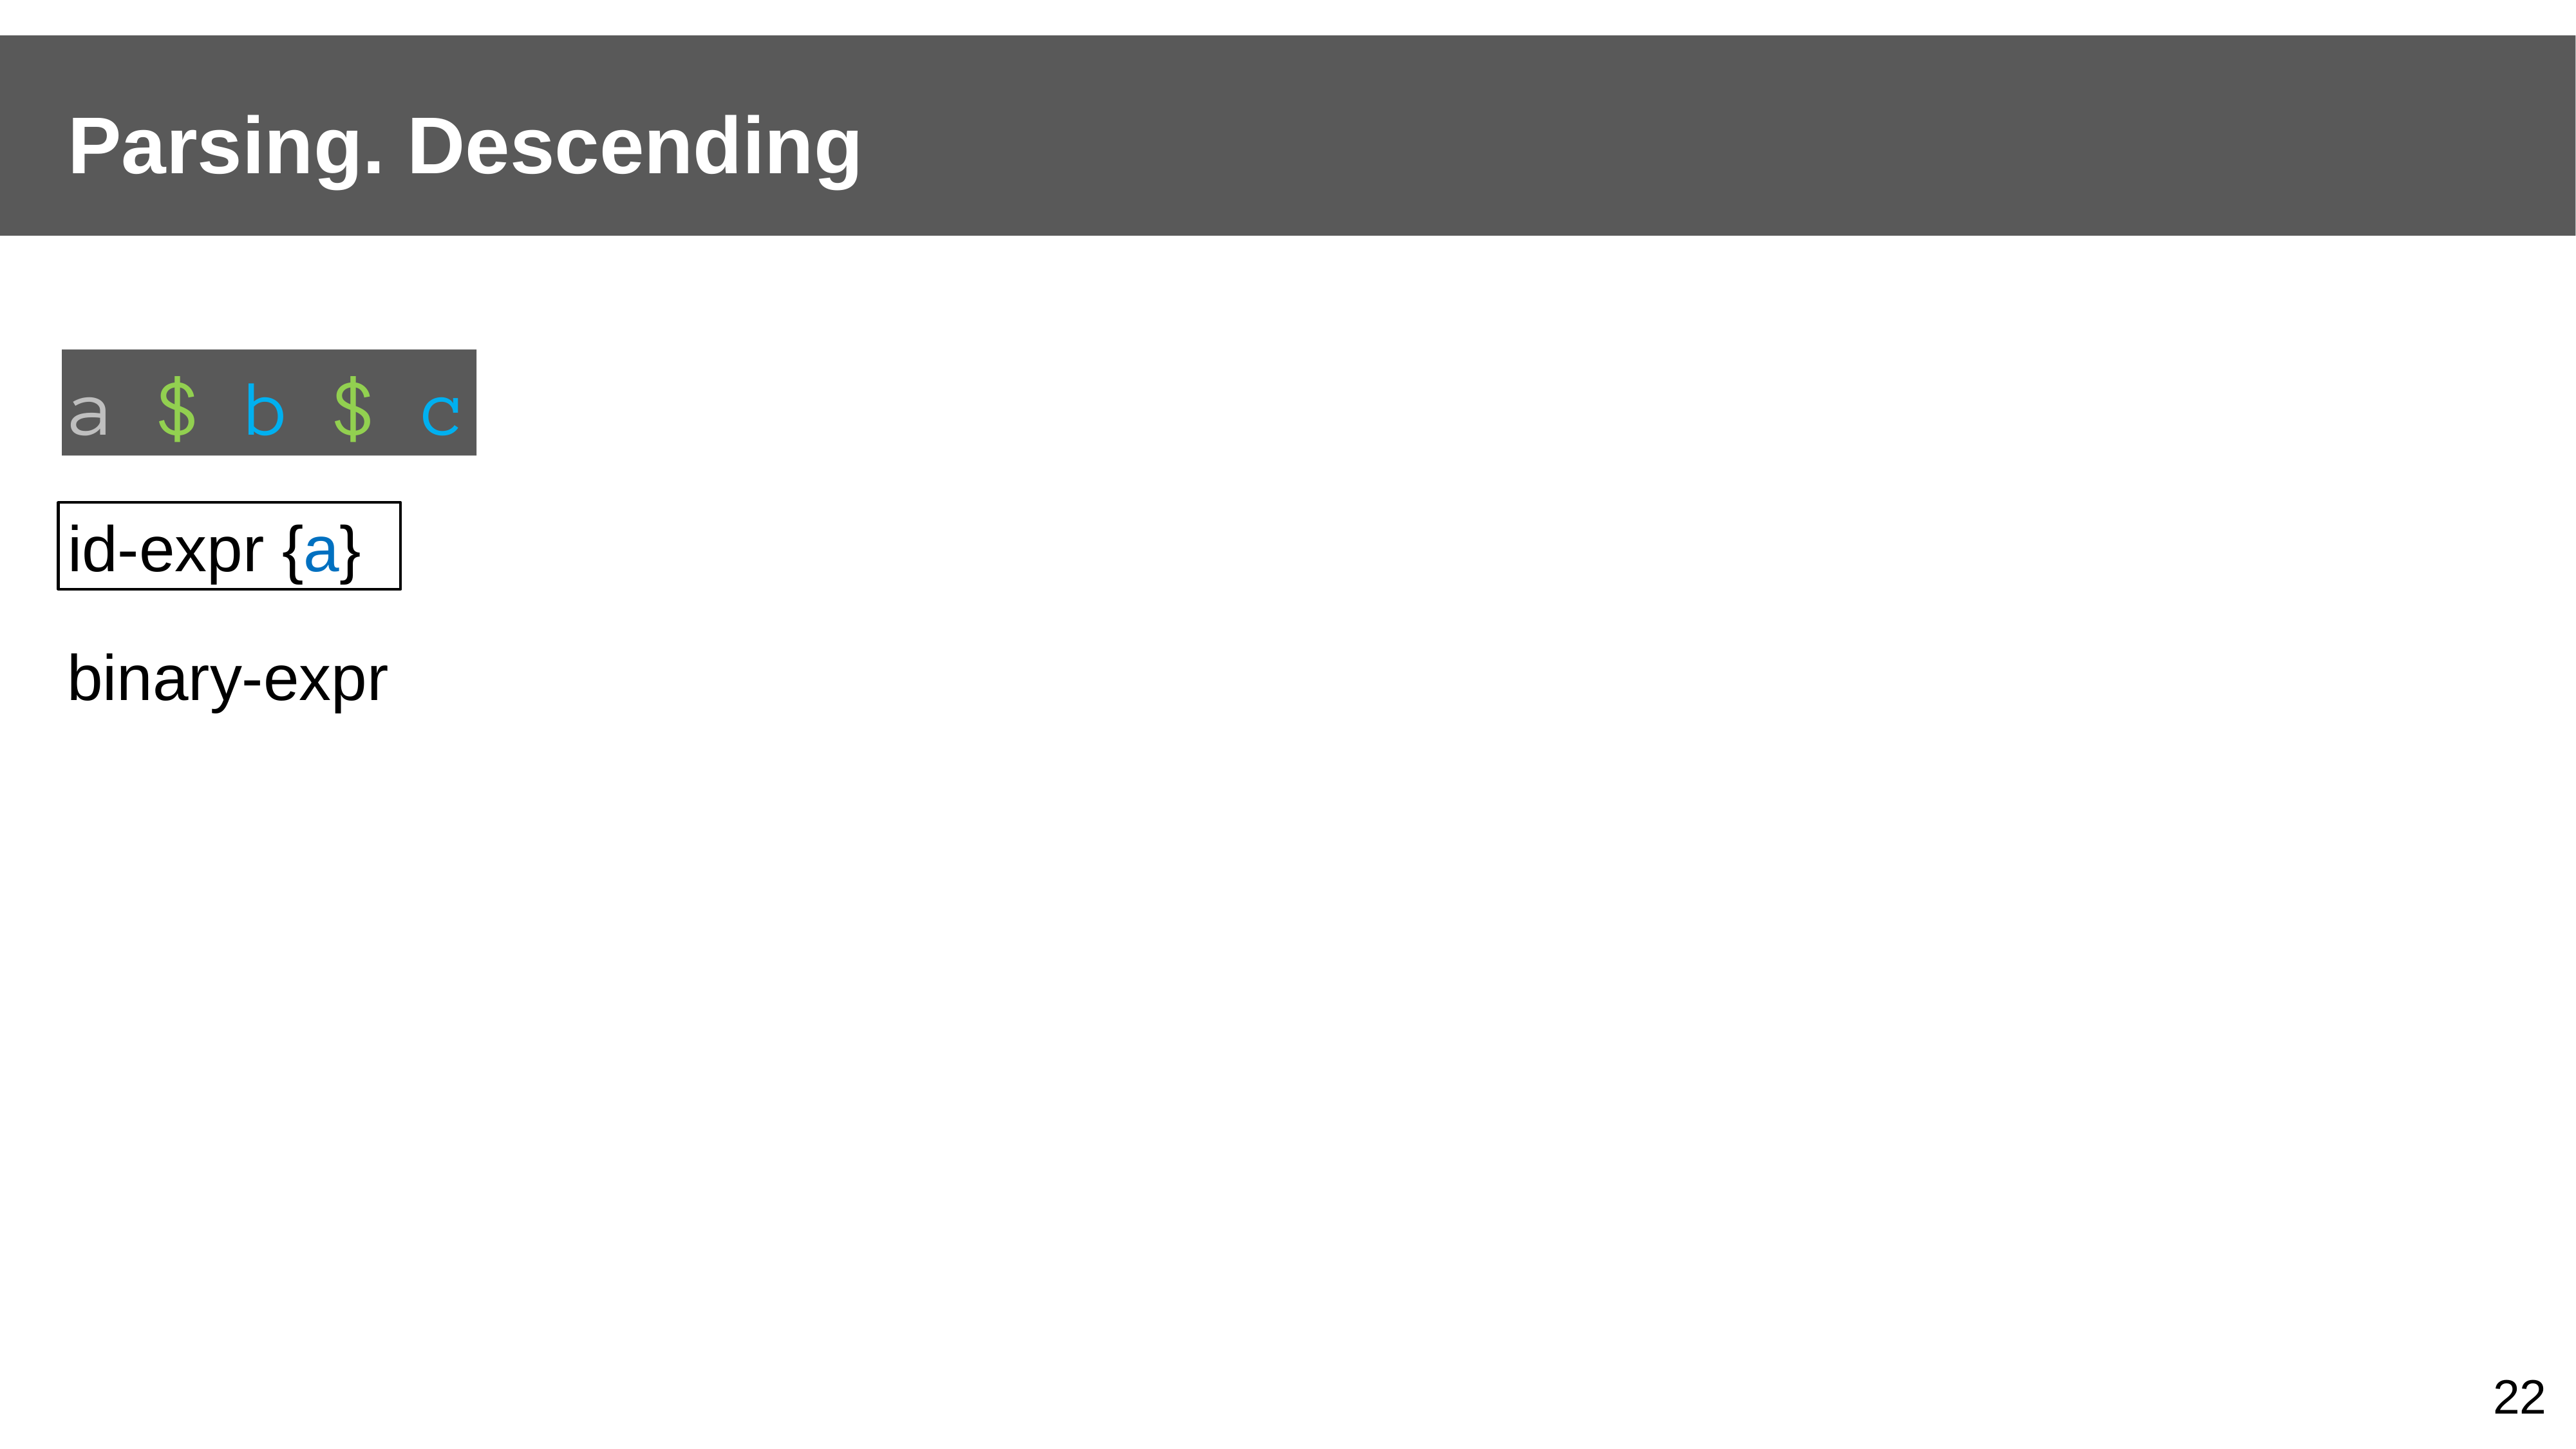

# Parsing. Descending
a $ b $ c
id-expr {a}
binary-expr